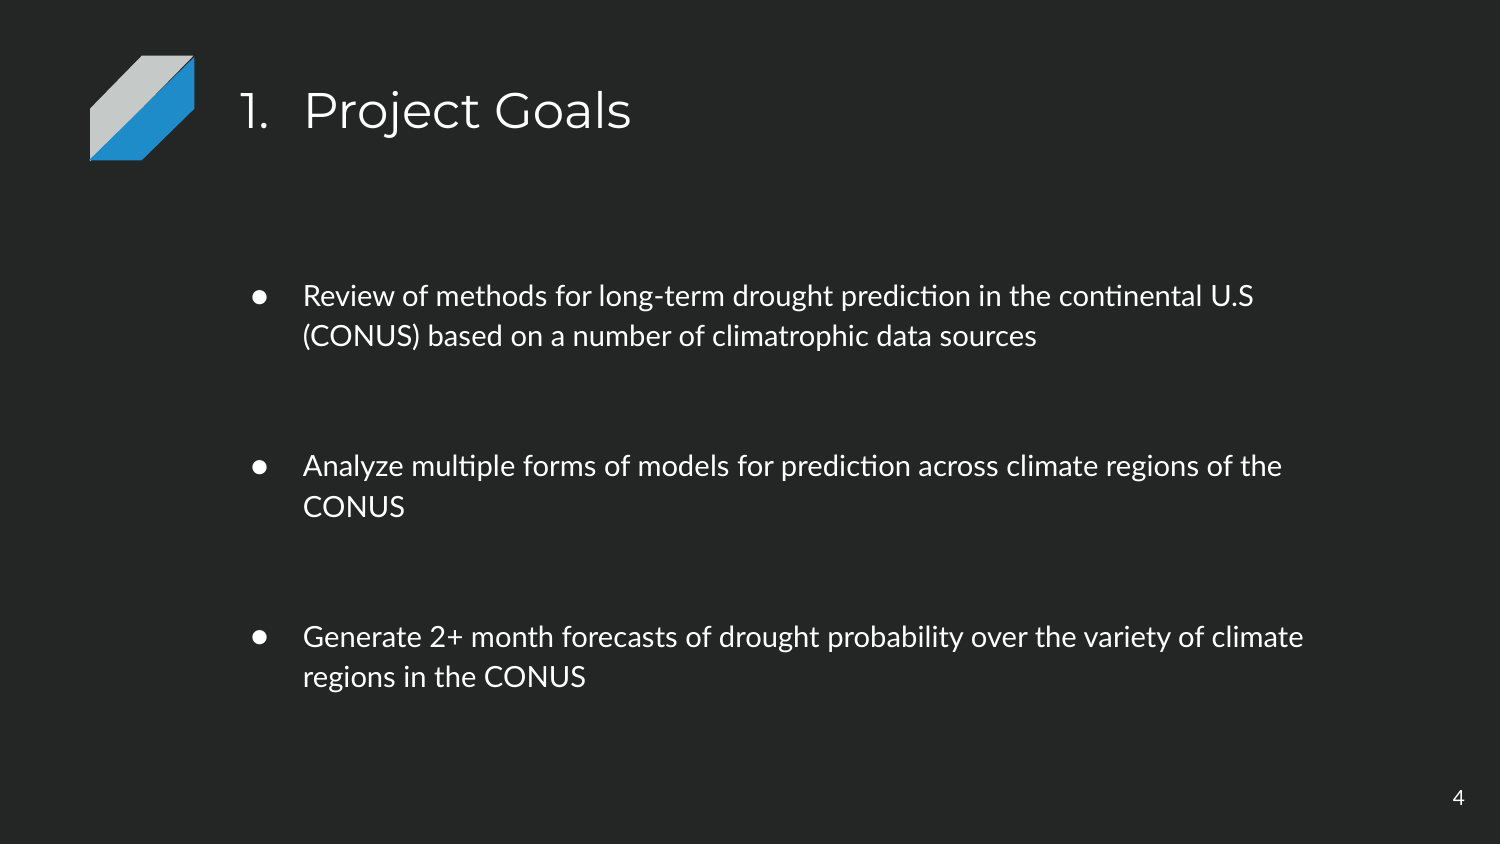

# Project Goals
Review of methods for long-term drought prediction in the continental U.S (CONUS) based on a number of climatrophic data sources

Analyze multiple forms of models for prediction across climate regions of the CONUS

Generate 2+ month forecasts of drought probability over the variety of climate regions in the CONUS
4